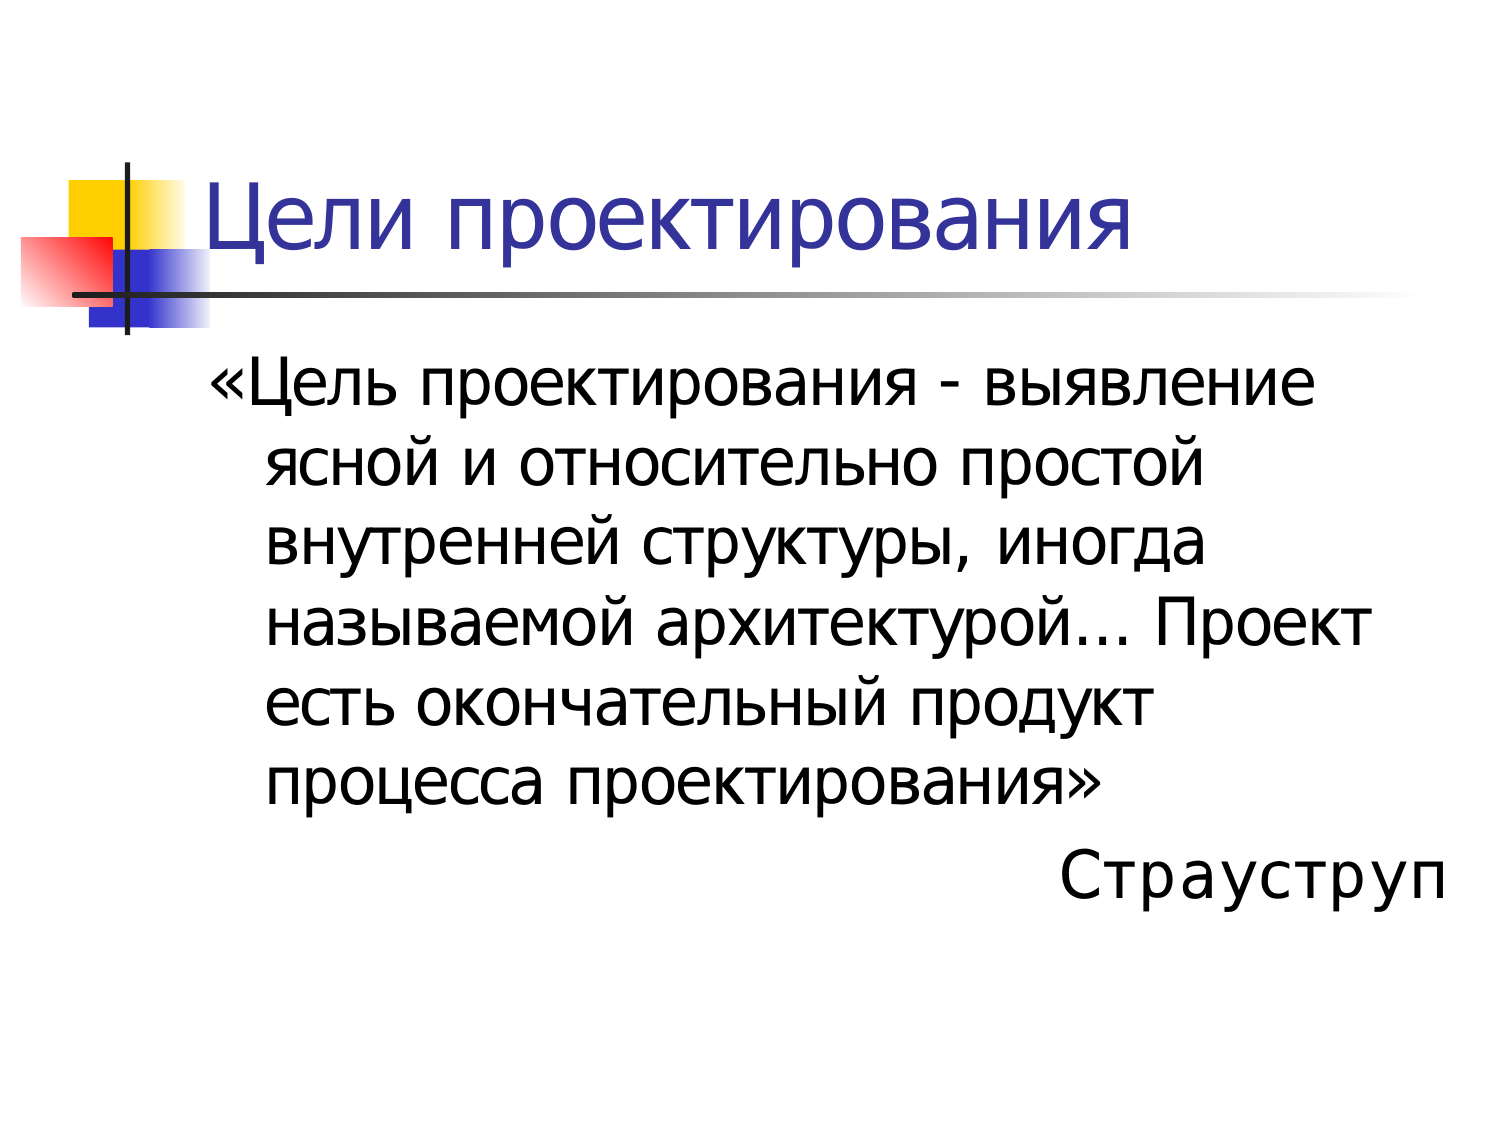

# Цели проектирования
«Цель проектирования - выявление ясной и относительно простой внутренней структуры, иногда называемой архитектурой... Проект есть окончательный продукт процесса проектирования»
Страуструп